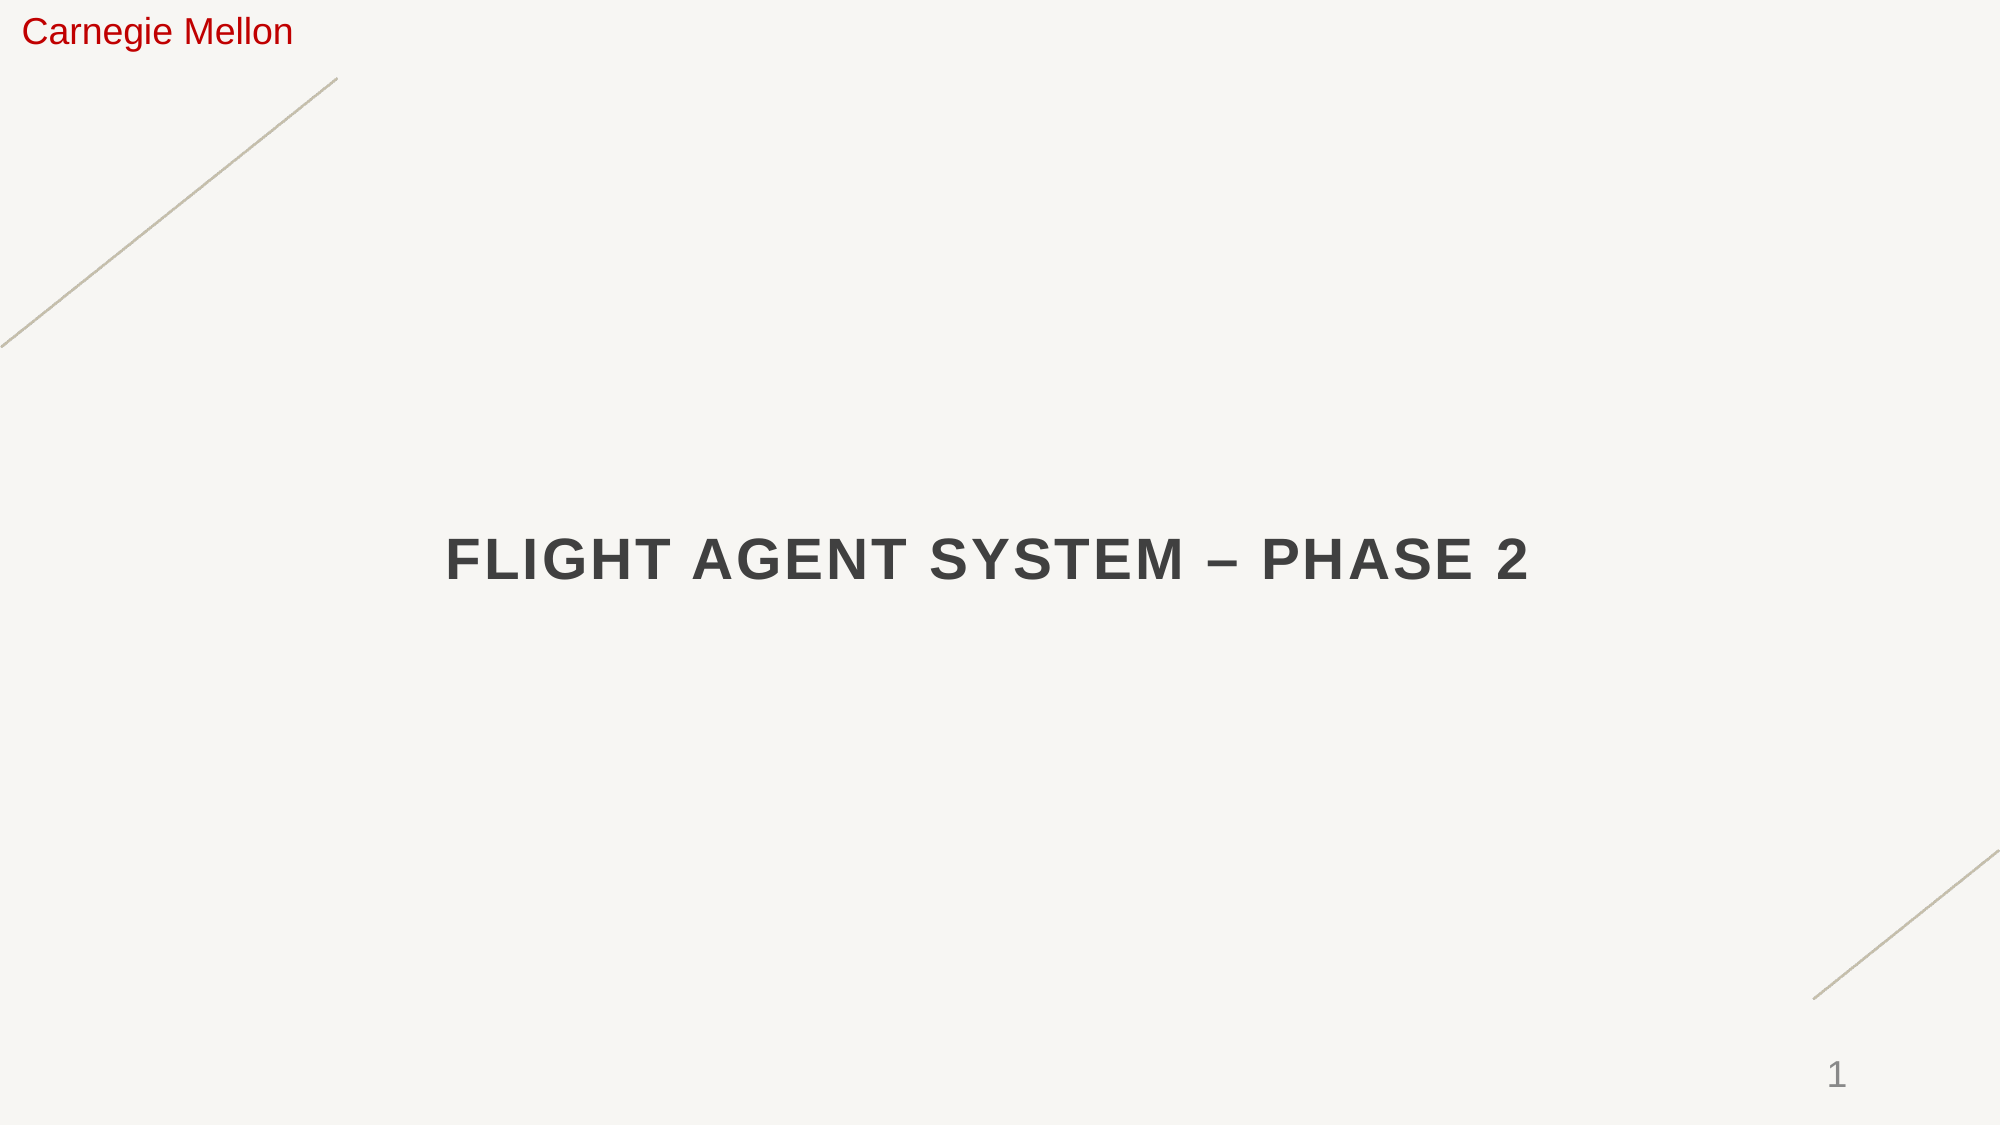

Carnegie Mellon
# Flight agent system – phase 2
1